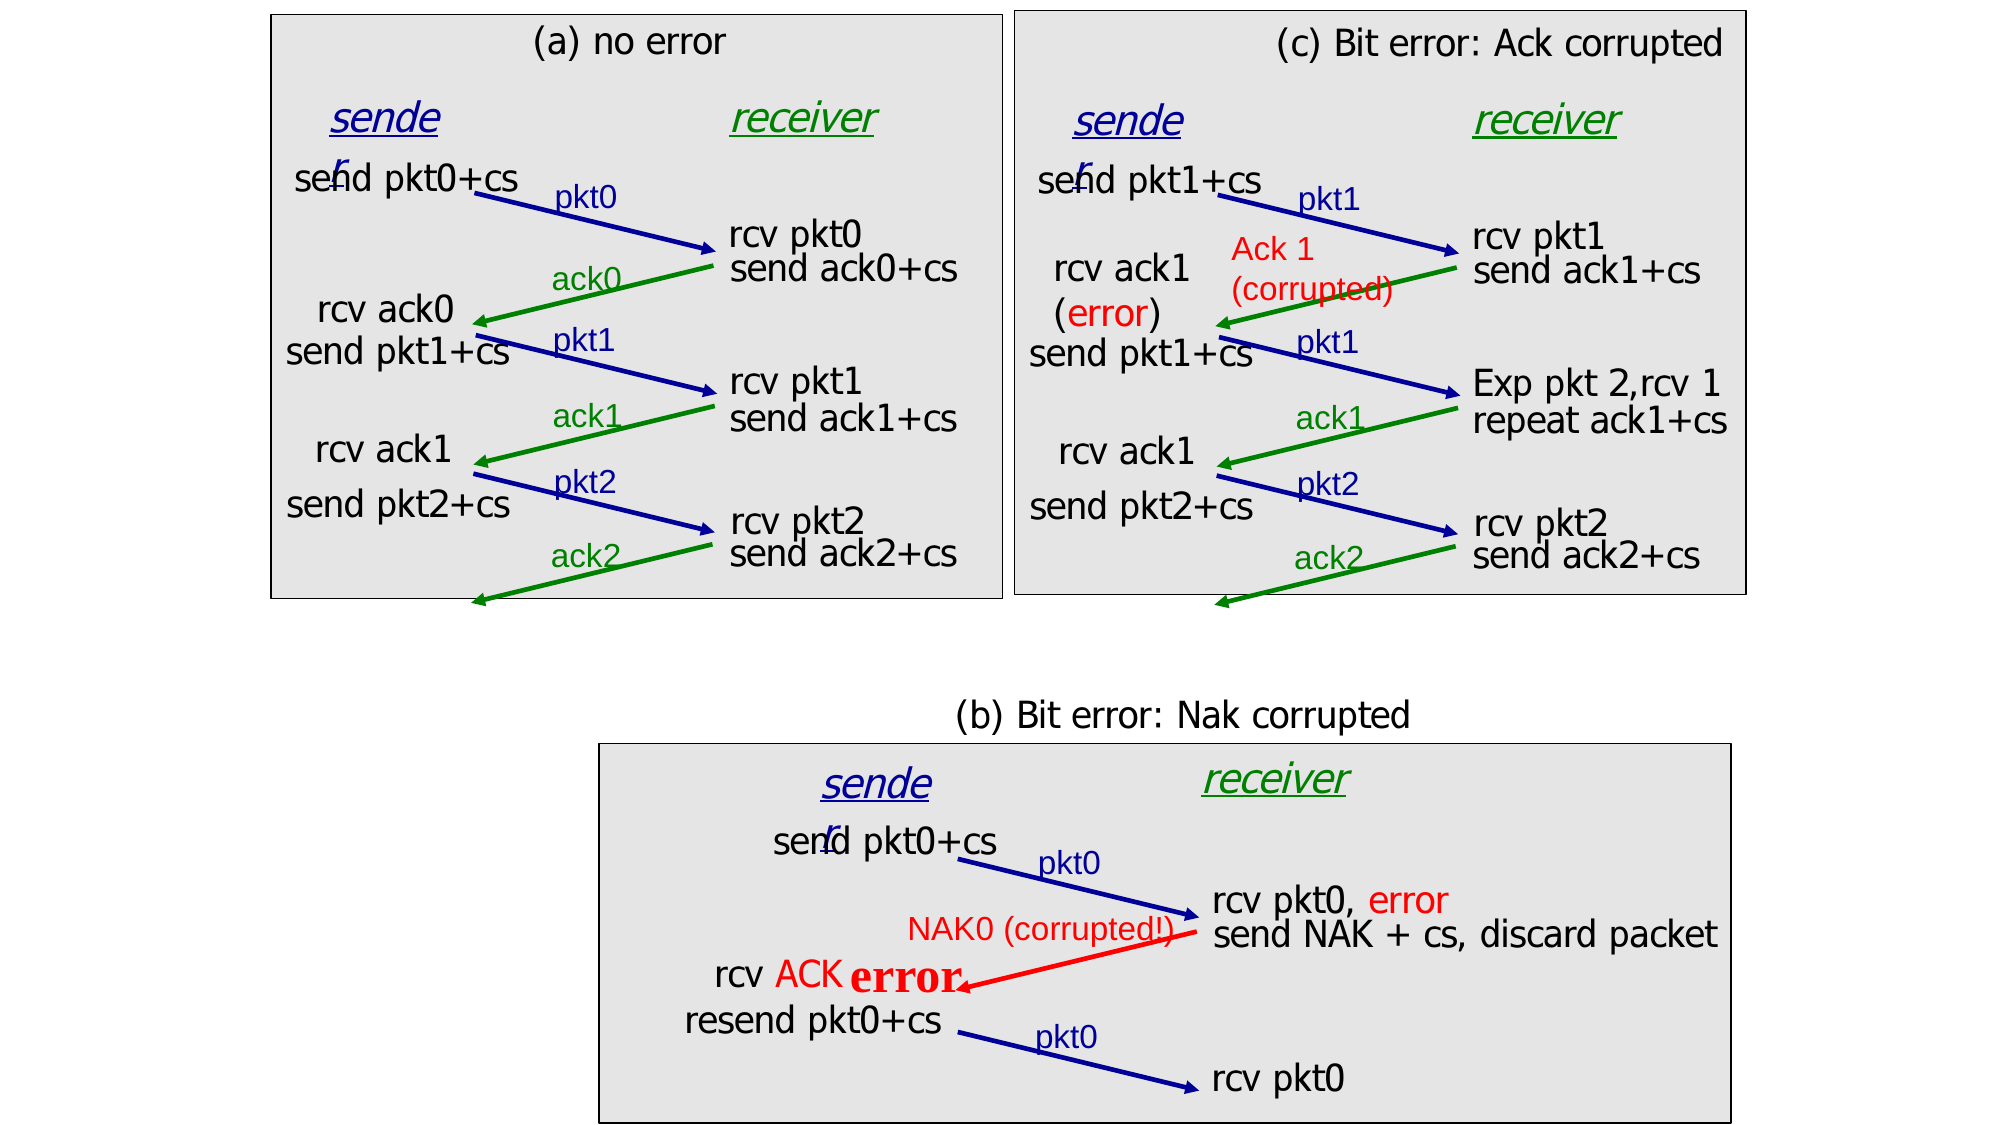

(a) no error

(c) Bit error: Ack corrupted

receiver
sender
receiver
sender
send pkt0+cs
send pkt1+cs
pkt0
pkt1
rcv pkt0
rcv pkt1
Ack 1 (corrupted)
rcv ack1
(error)
send ack0+cs
send ack1+cs
ack0
rcv ack0
pkt1
pkt1
send pkt1+cs
send pkt1+cs
rcv pkt1
Exp pkt 2,rcv 1
send ack1+cs
ack1
repeat ack1+cs
ack1
rcv ack1
rcv ack1
pkt2
pkt2
send pkt2+cs
send pkt2+cs
rcv pkt2
rcv pkt2
send ack2+cs
send ack2+cs
ack2
ack2
(b) Bit error: Nak corrupted

receiver
sender
send pkt0+cs
pkt0
rcv pkt0, error
NAK0 (corrupted!)
send NAK + cs, discard packet
error
rcv ACK
resend pkt0+cs
pkt0
rcv pkt0